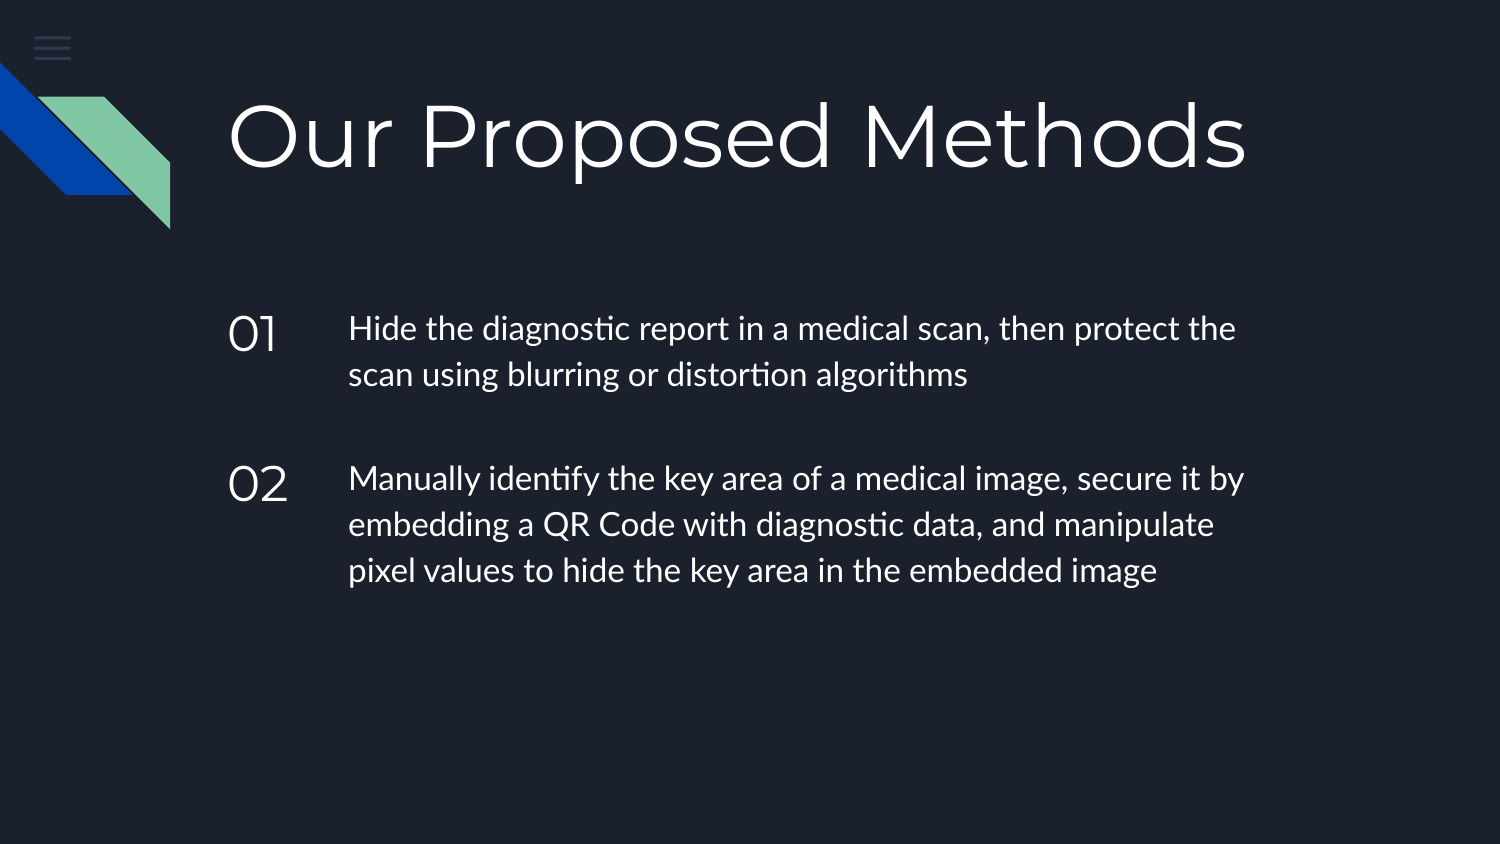

# Our Proposed Methods
01

Hide the diagnostic report in a medical scan, then protect the scan using blurring or distortion algorithms
02

Manually identify the key area of a medical image, secure it by embedding a QR Code with diagnostic data, and manipulate pixel values to hide the key area in the embedded image